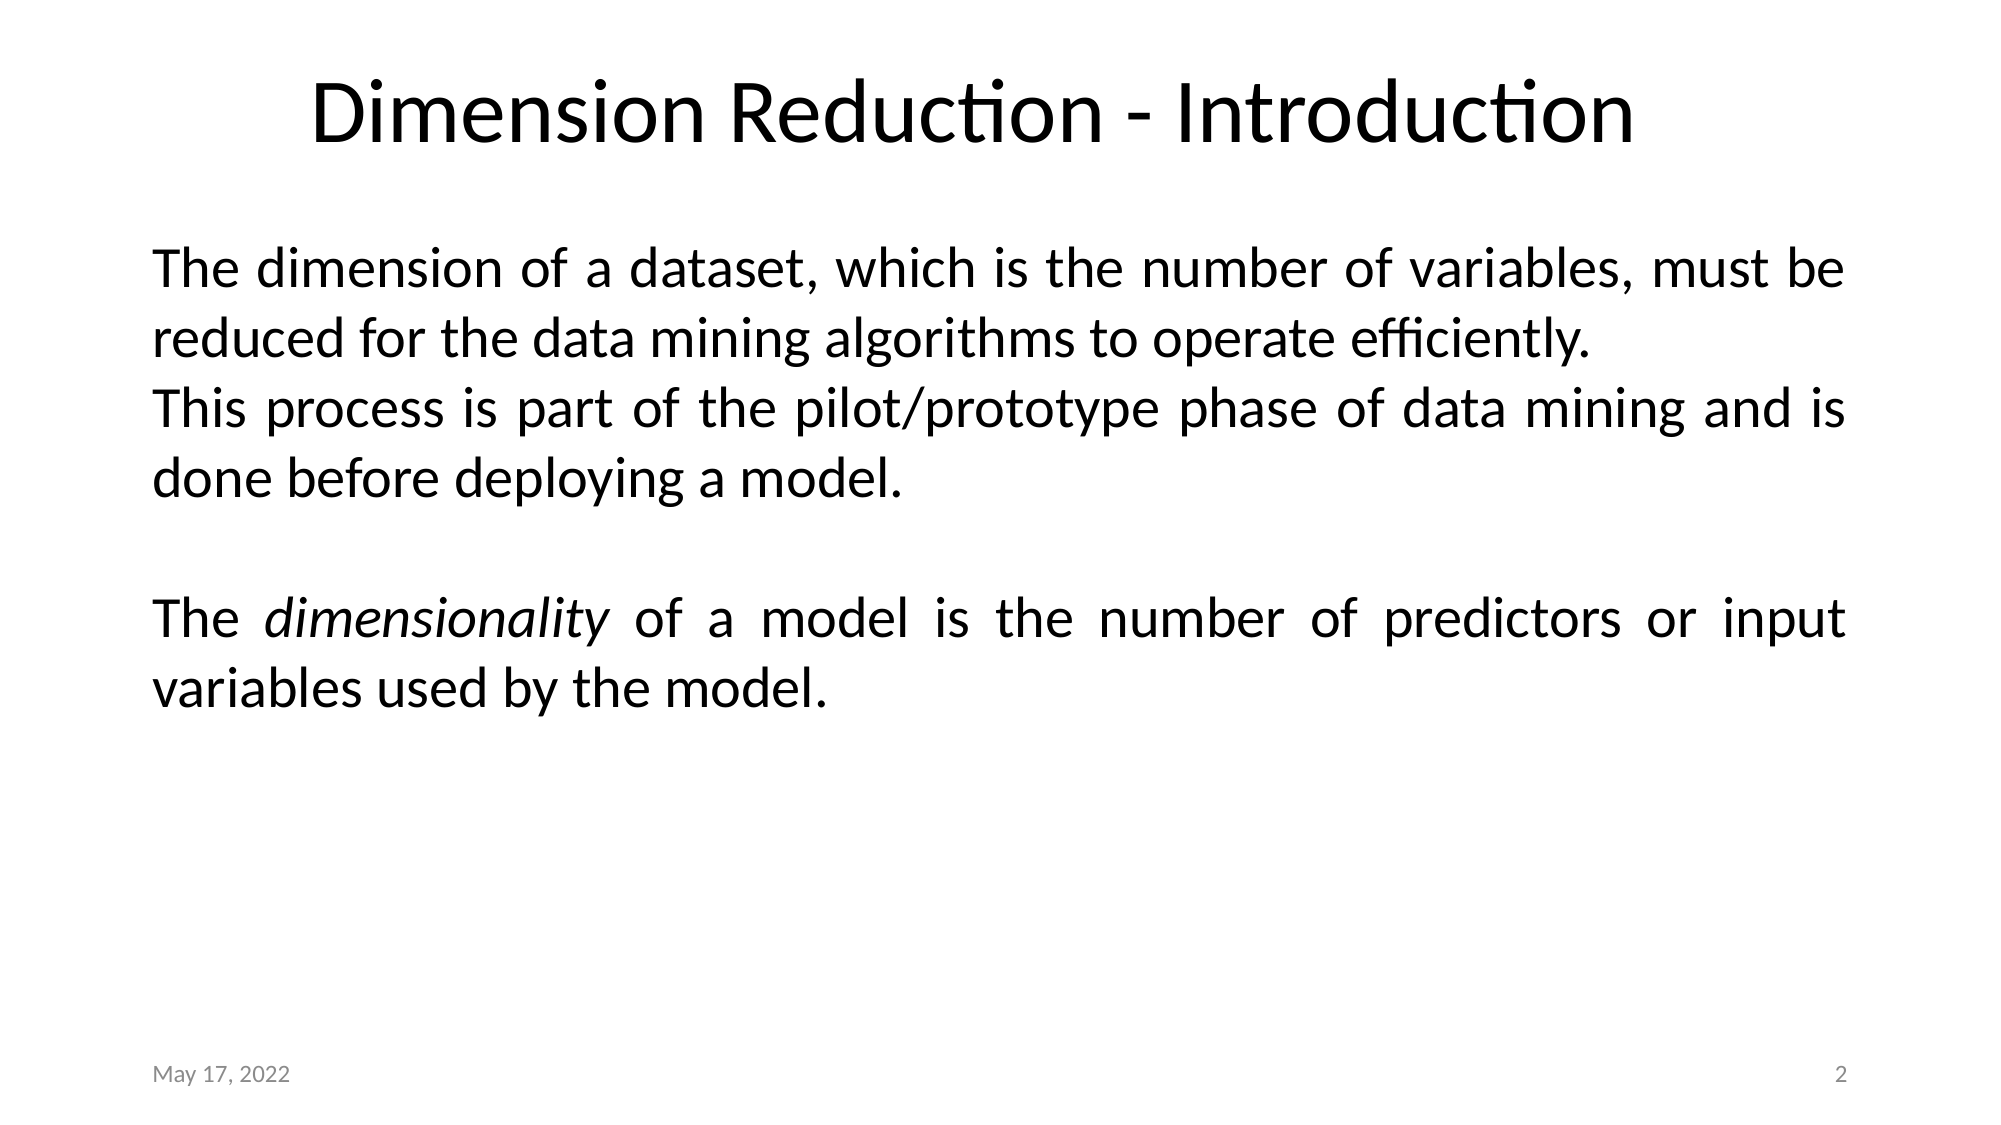

# Dimension Reduction - Introduction
The dimension of a dataset, which is the number of variables, must be reduced for the data mining algorithms to operate efficiently.
This process is part of the pilot/prototype phase of data mining and is done before deploying a model.

The dimensionality of a model is the number of predictors or input variables used by the model.
May 17, 2022
2